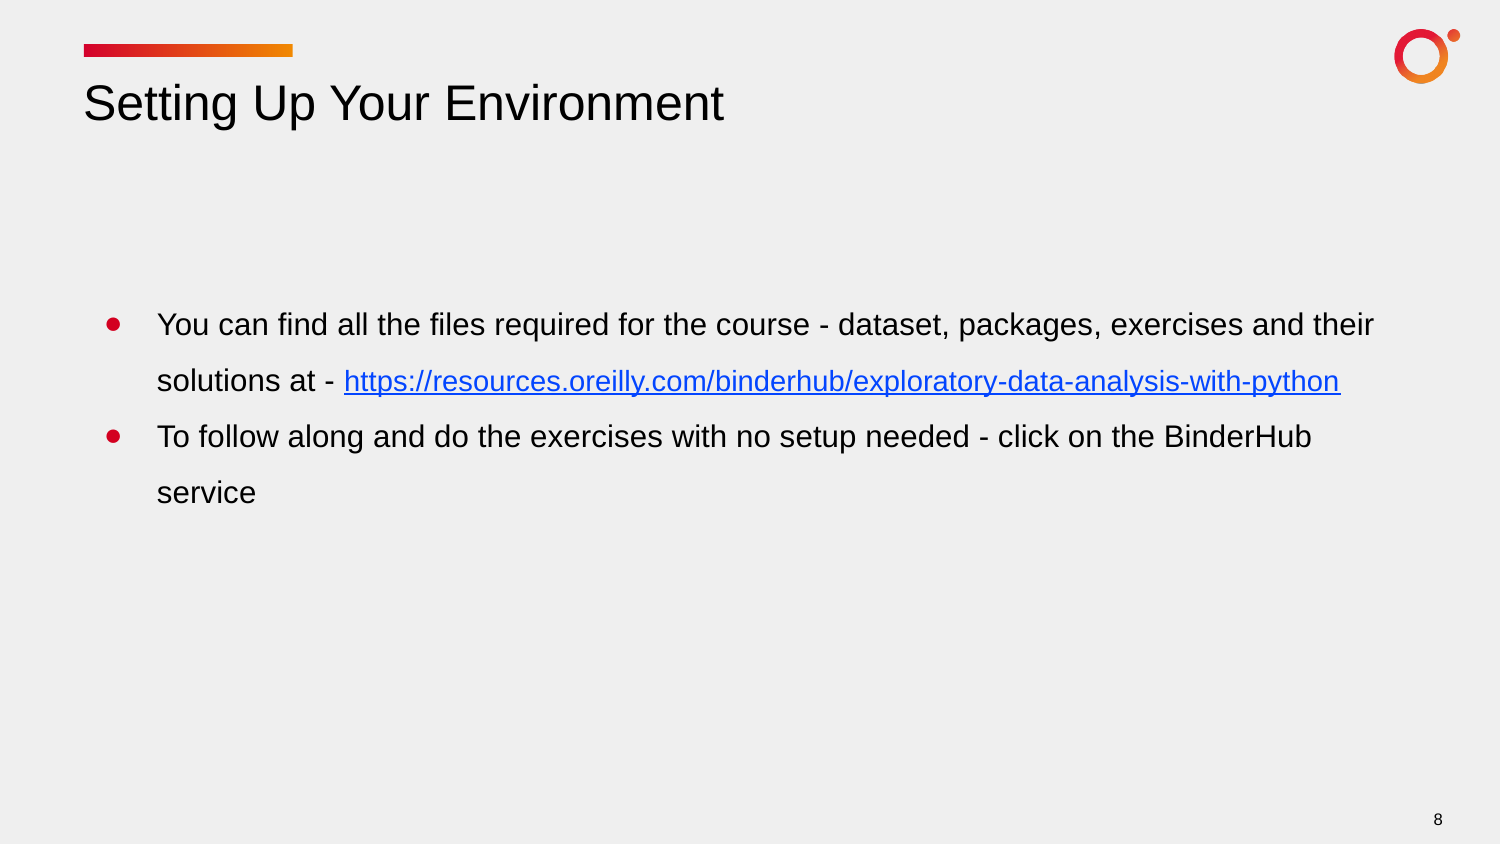

# Setting Up Your Environment

You can find all the files required for the course - dataset, packages, exercises and their solutions at - https://resources.oreilly.com/binderhub/exploratory-data-analysis-with-python
To follow along and do the exercises with no setup needed - click on the BinderHub service

8